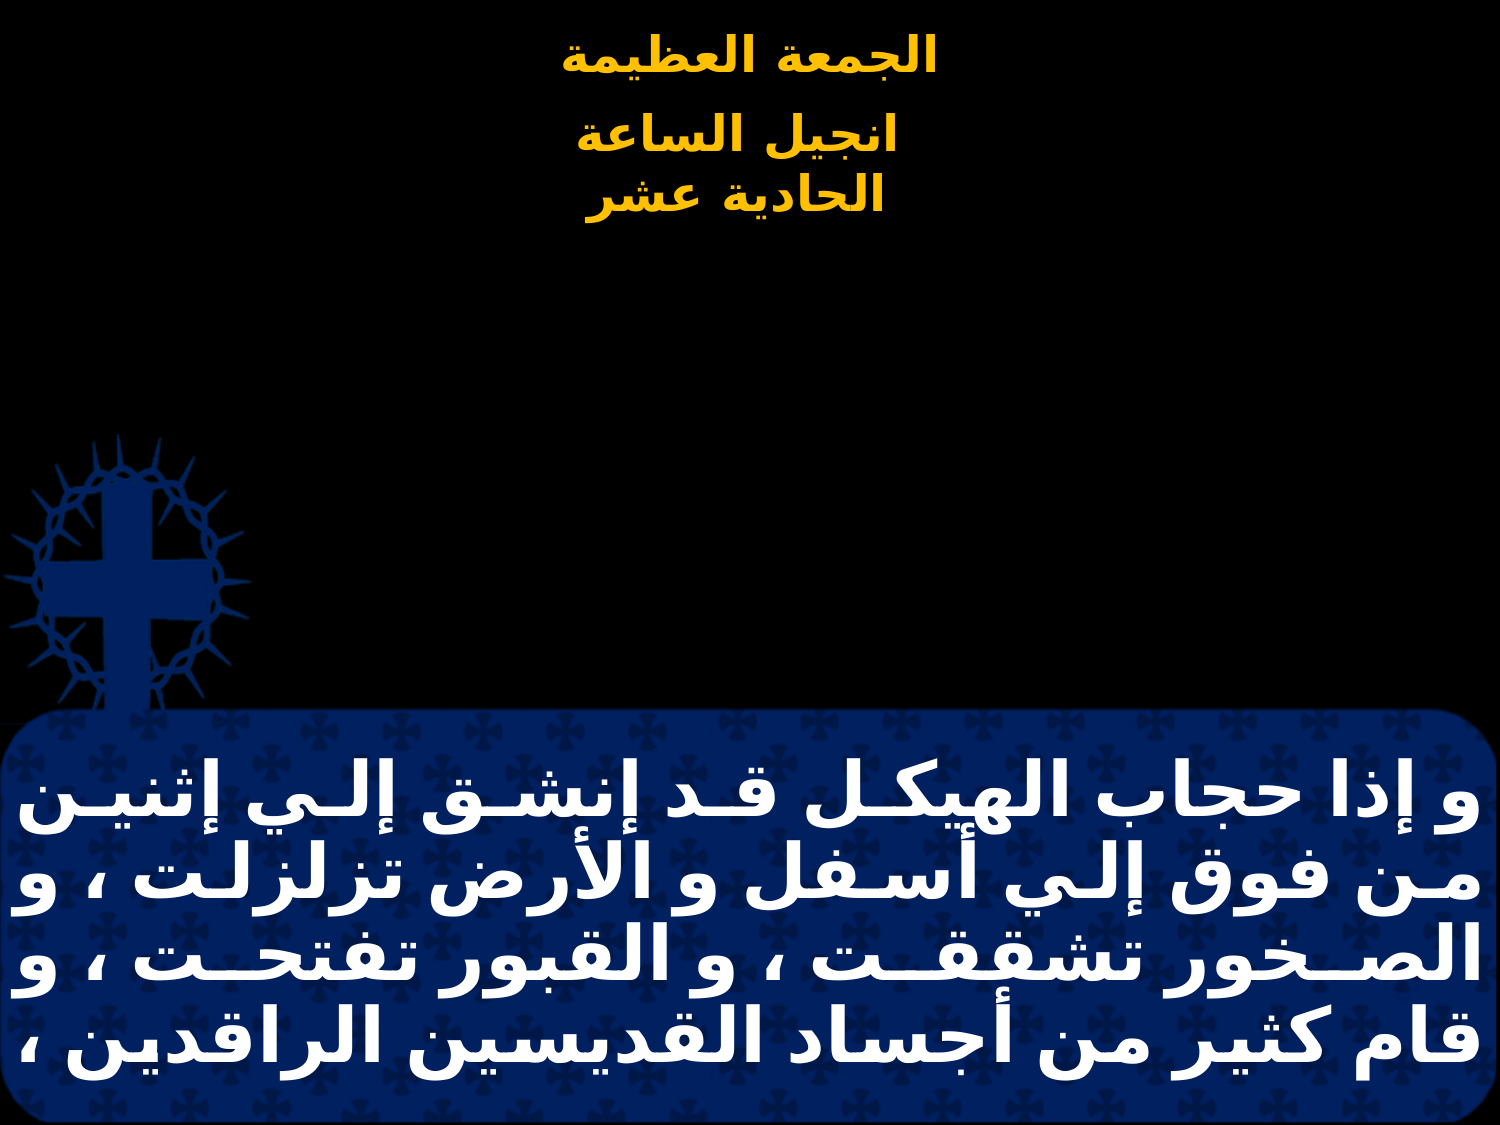

# و إذا حجاب الهيكل قد إنشق إلي إثنين من فوق إلي أسفل و الأرض تزلزلت ، و الصخور تشققت ، و القبور تفتحت ، و قام كثير من أجساد القديسين الراقدين ،